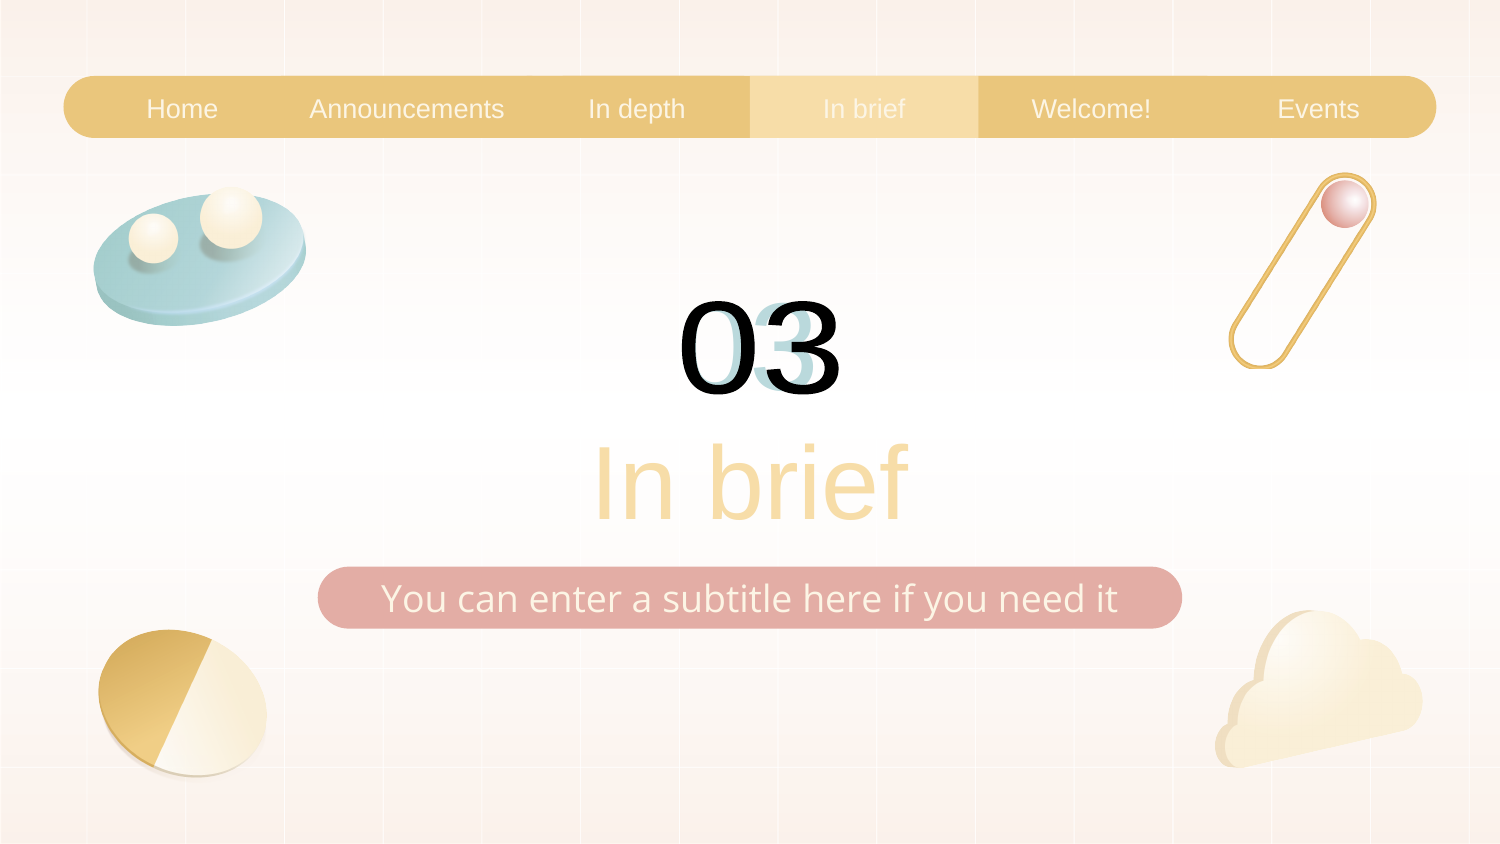

Home
Announcements
In depth
In brief
Welcome!
Events
03
03
# In brief

You can enter a subtitle here if you need it